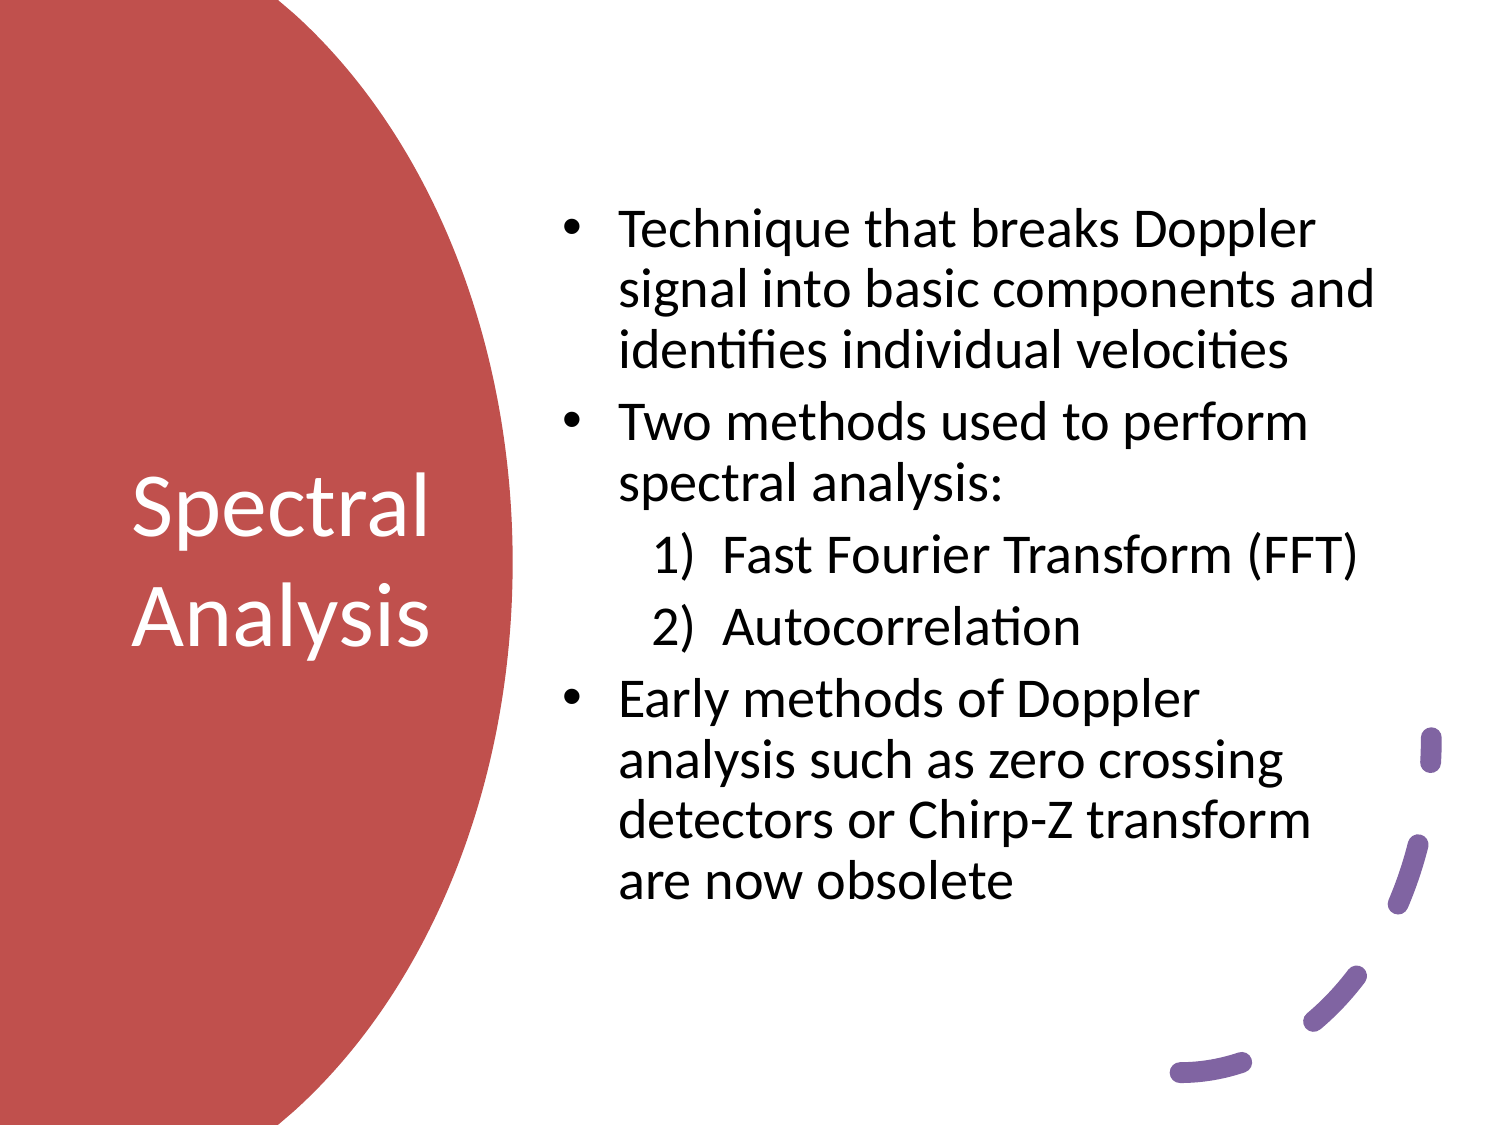

Technique that breaks Doppler signal into basic components and identifies individual velocities
Two methods used to perform spectral analysis:
       1)  Fast Fourier Transform (FFT)
       2)  Autocorrelation
Early methods of Doppler analysis such as zero crossing detectors or Chirp-Z transform are now obsolete
# Spectral Analysis